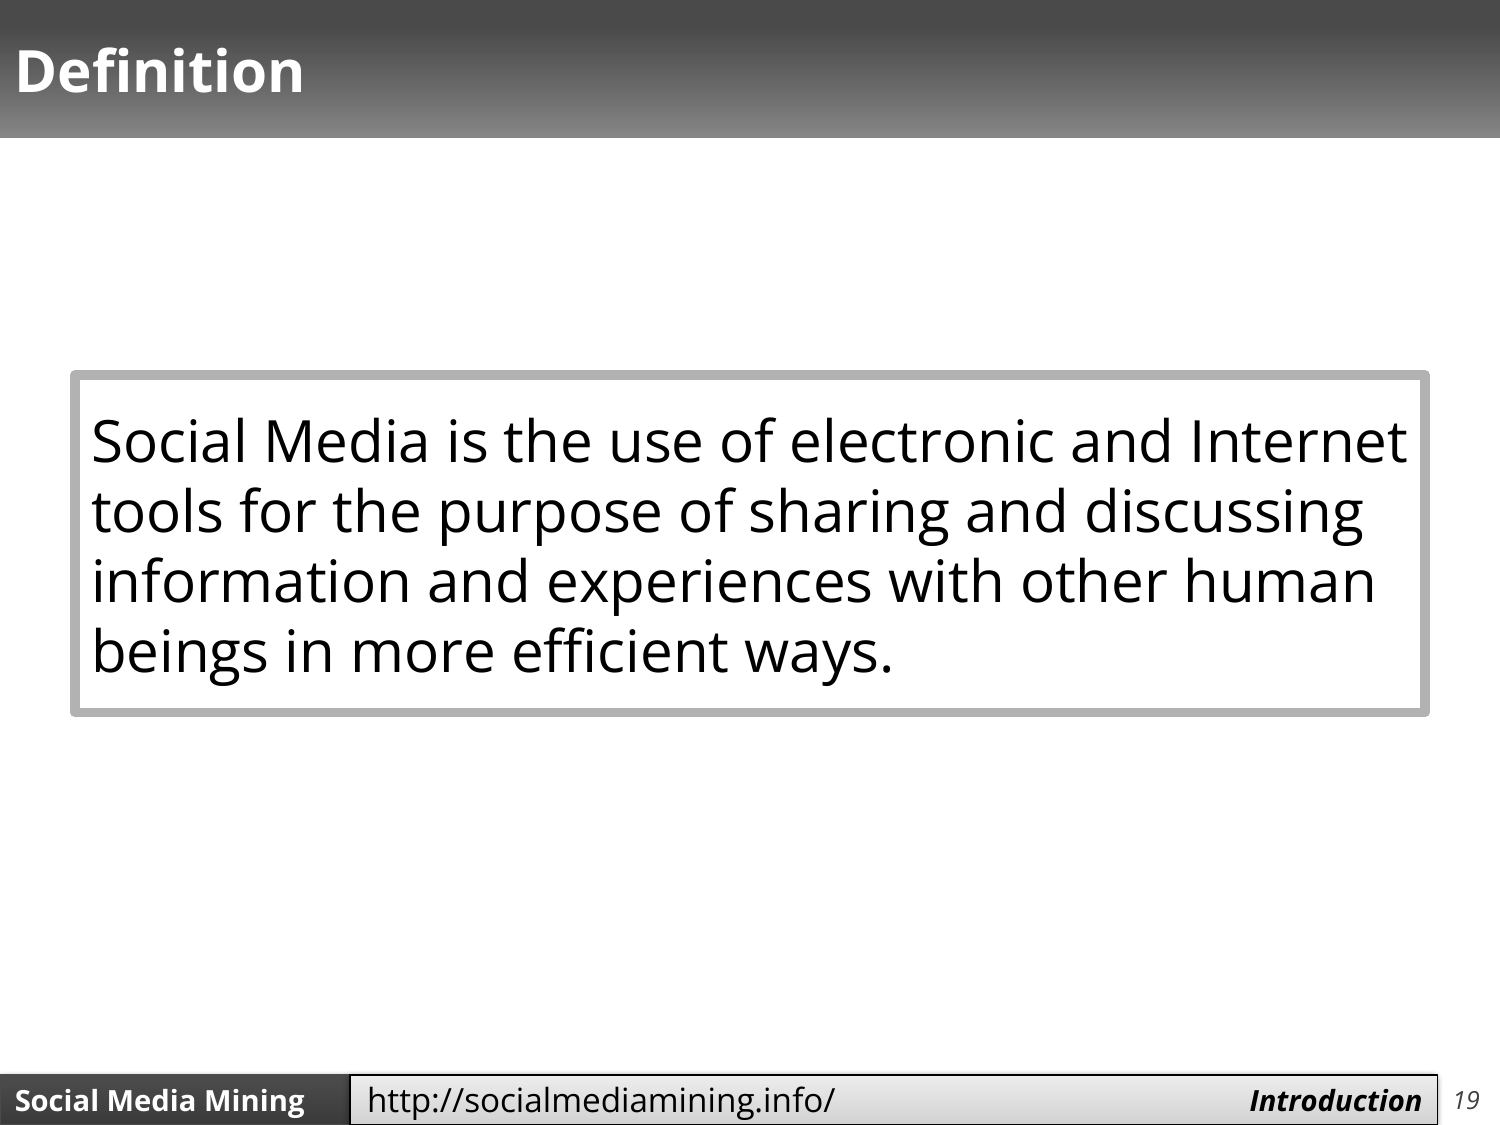

# Definition
Social Media is the use of electronic and Internet tools for the purpose of sharing and discussing information and experiences with other human beings in more efficient ways.